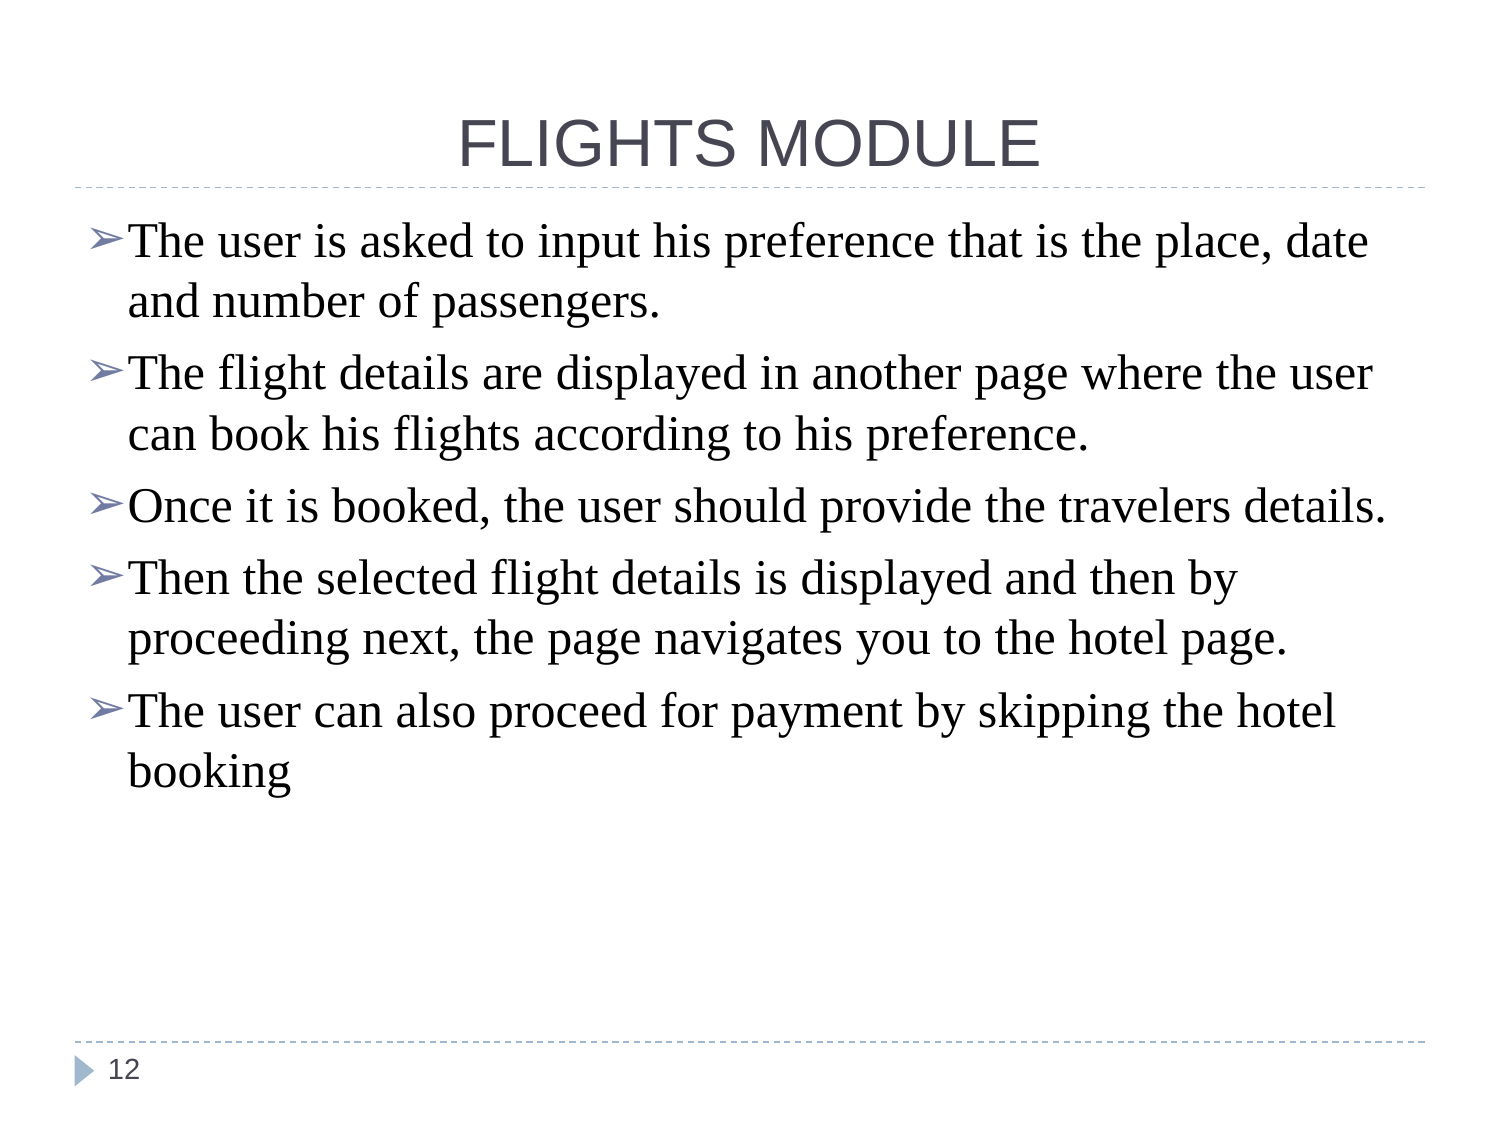

# FLIGHTS MODULE
The user is asked to input his preference that is the place, date and number of passengers.
The flight details are displayed in another page where the user can book his flights according to his preference.
Once it is booked, the user should provide the travelers details.
Then the selected flight details is displayed and then by proceeding next, the page navigates you to the hotel page.
The user can also proceed for payment by skipping the hotel booking
12